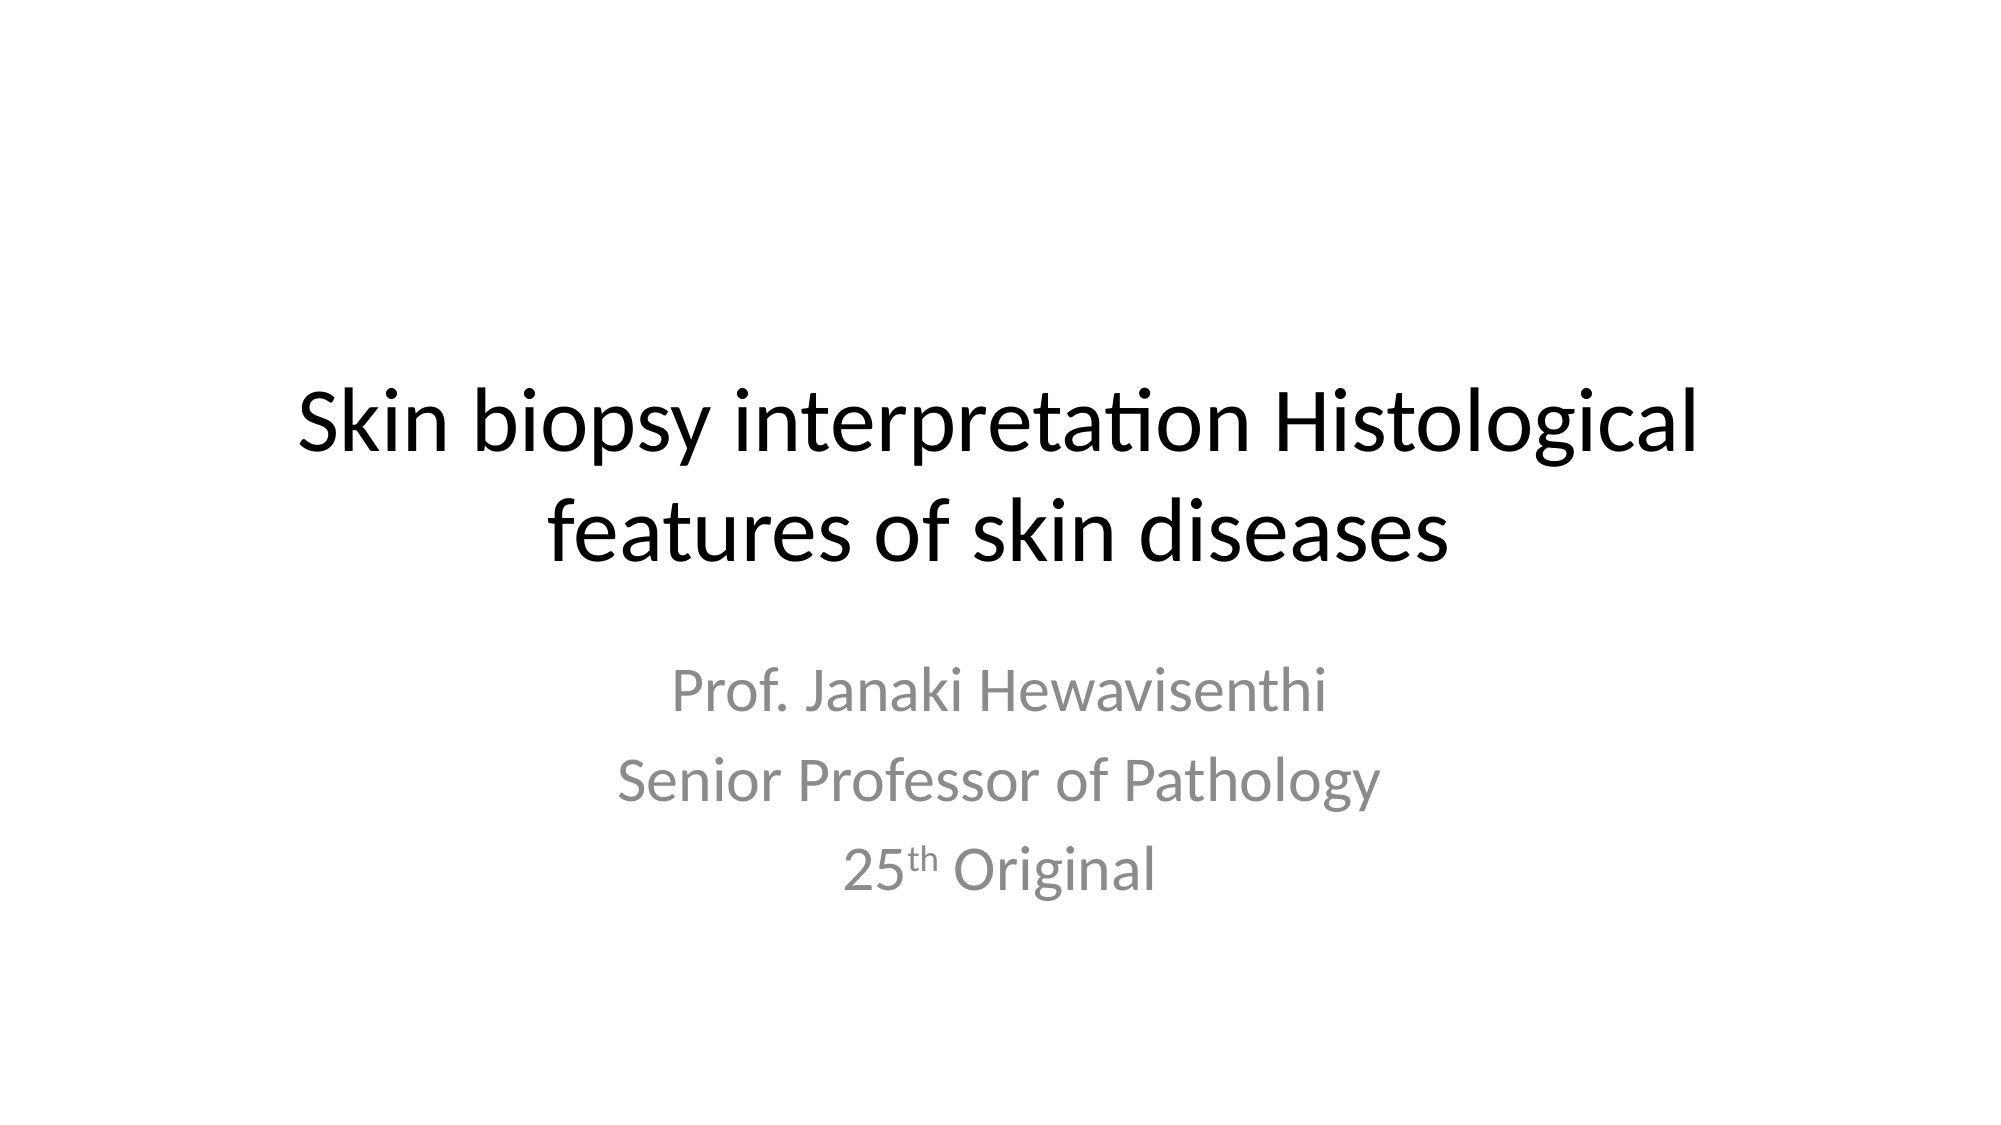

# Skin biopsy interpretation Histological features of skin diseases
Prof. Janaki Hewavisenthi
Senior Professor of Pathology
25th Original